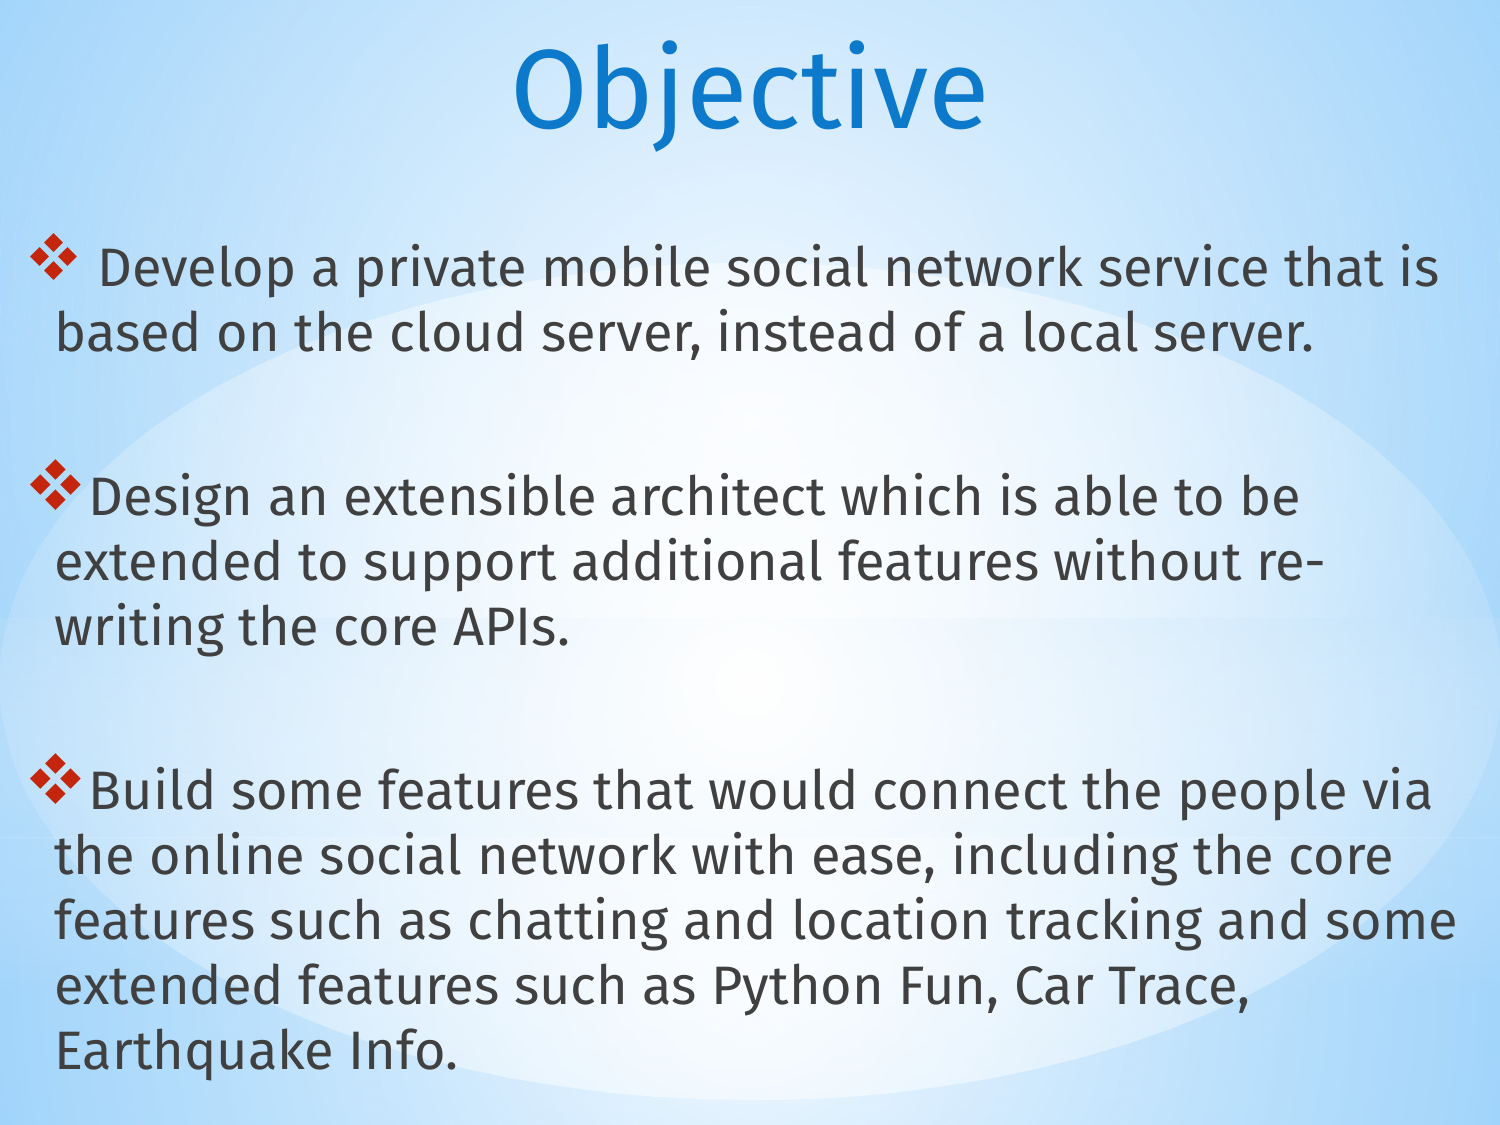

Objective
 Develop a private mobile social network service that is based on the cloud server, instead of a local server.

Design an extensible architect which is able to be extended to support additional features without re-writing the core APIs.

Build some features that would connect the people via the online social network with ease, including the core features such as chatting and location tracking and some extended features such as Python Fun, Car Trace, Earthquake Info.